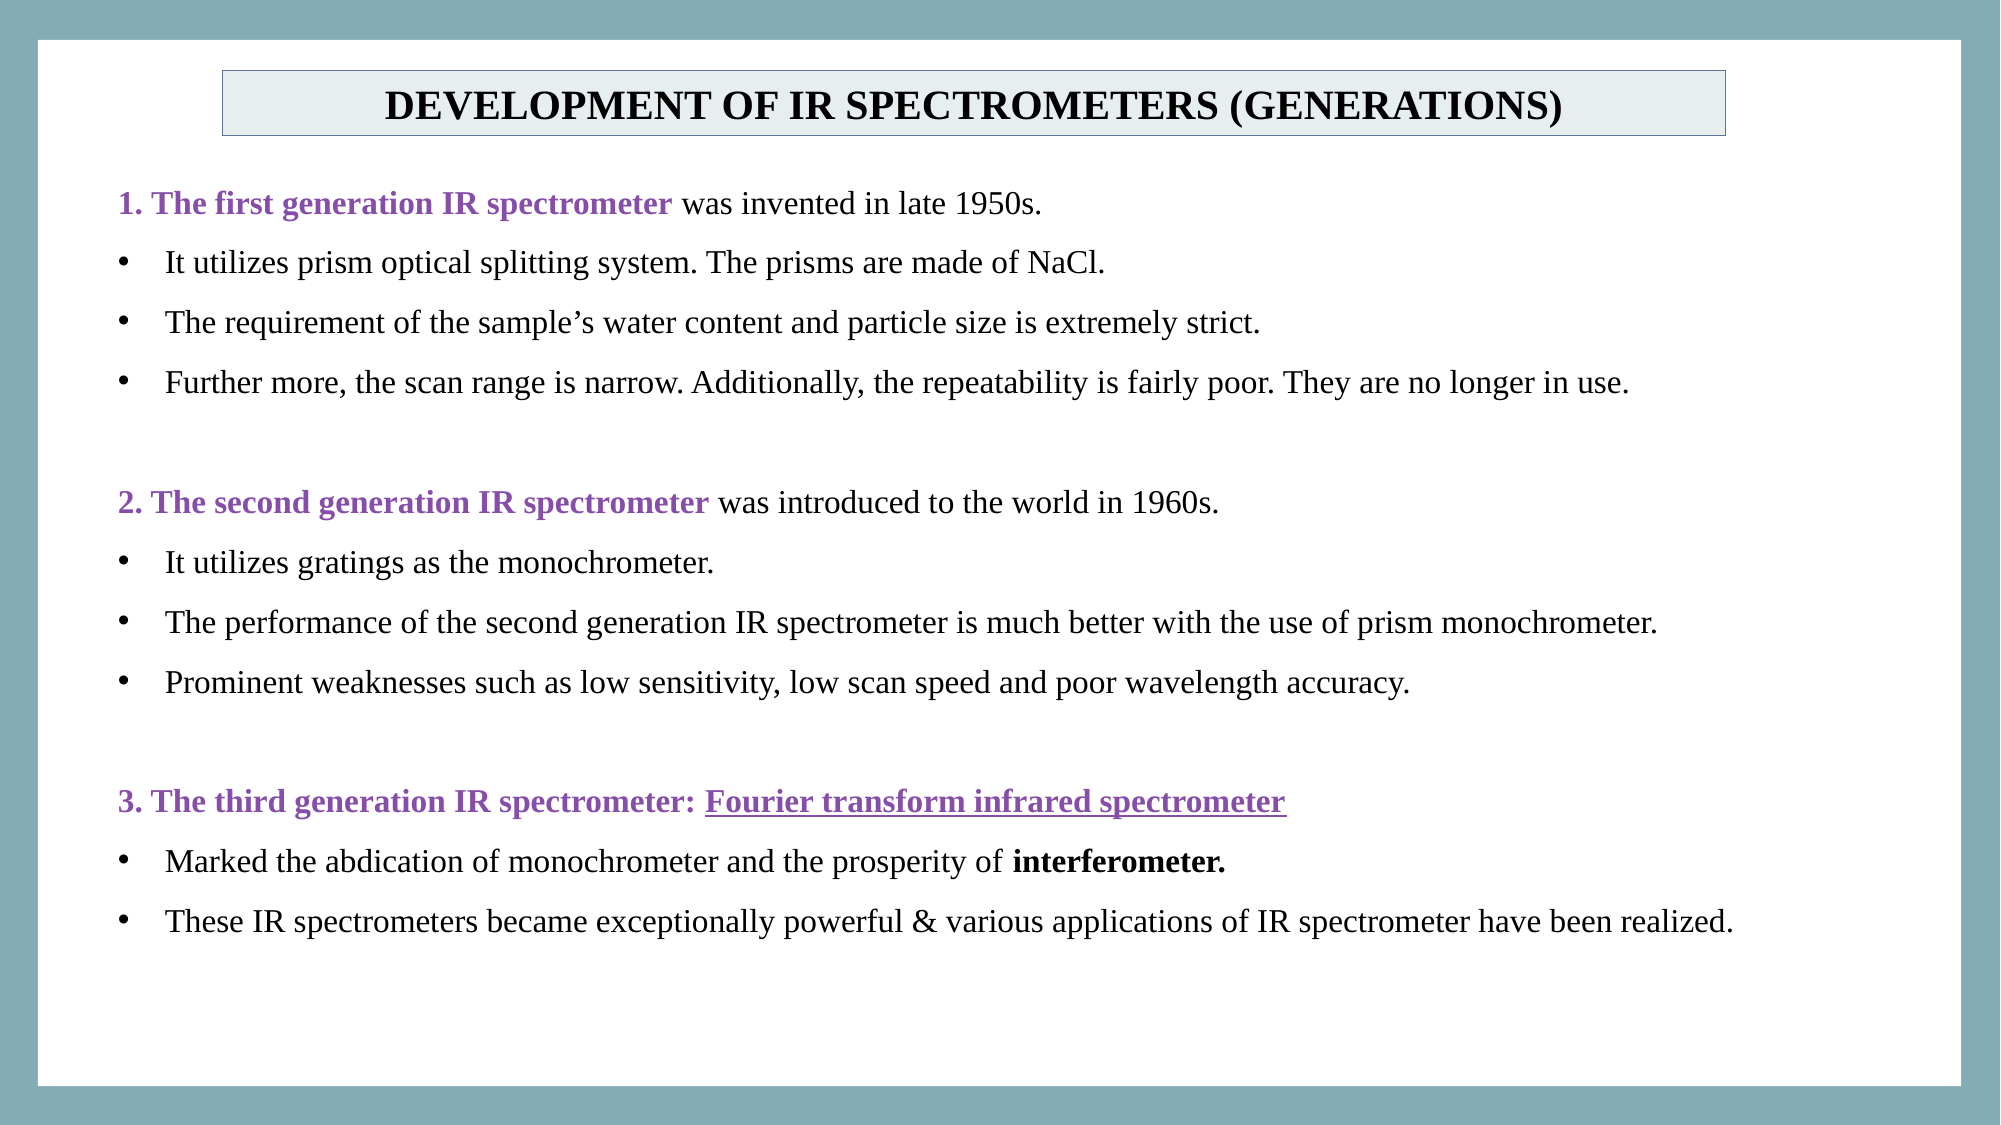

DEVELOPMENT OF IR SPECTROMETERS (GENERATIONS)
 The first generation IR spectrometer was invented in late 1950s.
It utilizes prism optical splitting system. The prisms are made of NaCl.
The requirement of the sample’s water content and particle size is extremely strict.
Further more, the scan range is narrow. Additionally, the repeatability is fairly poor. They are no longer in use.

2. The second generation IR spectrometer was introduced to the world in 1960s.
It utilizes gratings as the monochrometer.
The performance of the second generation IR spectrometer is much better with the use of prism monochrometer.
Prominent weaknesses such as low sensitivity, low scan speed and poor wavelength accuracy.

3. The third generation IR spectrometer: Fourier transform infrared spectrometer
Marked the abdication of monochrometer and the prosperity of interferometer.
These IR spectrometers became exceptionally powerful & various applications of IR spectrometer have been realized.